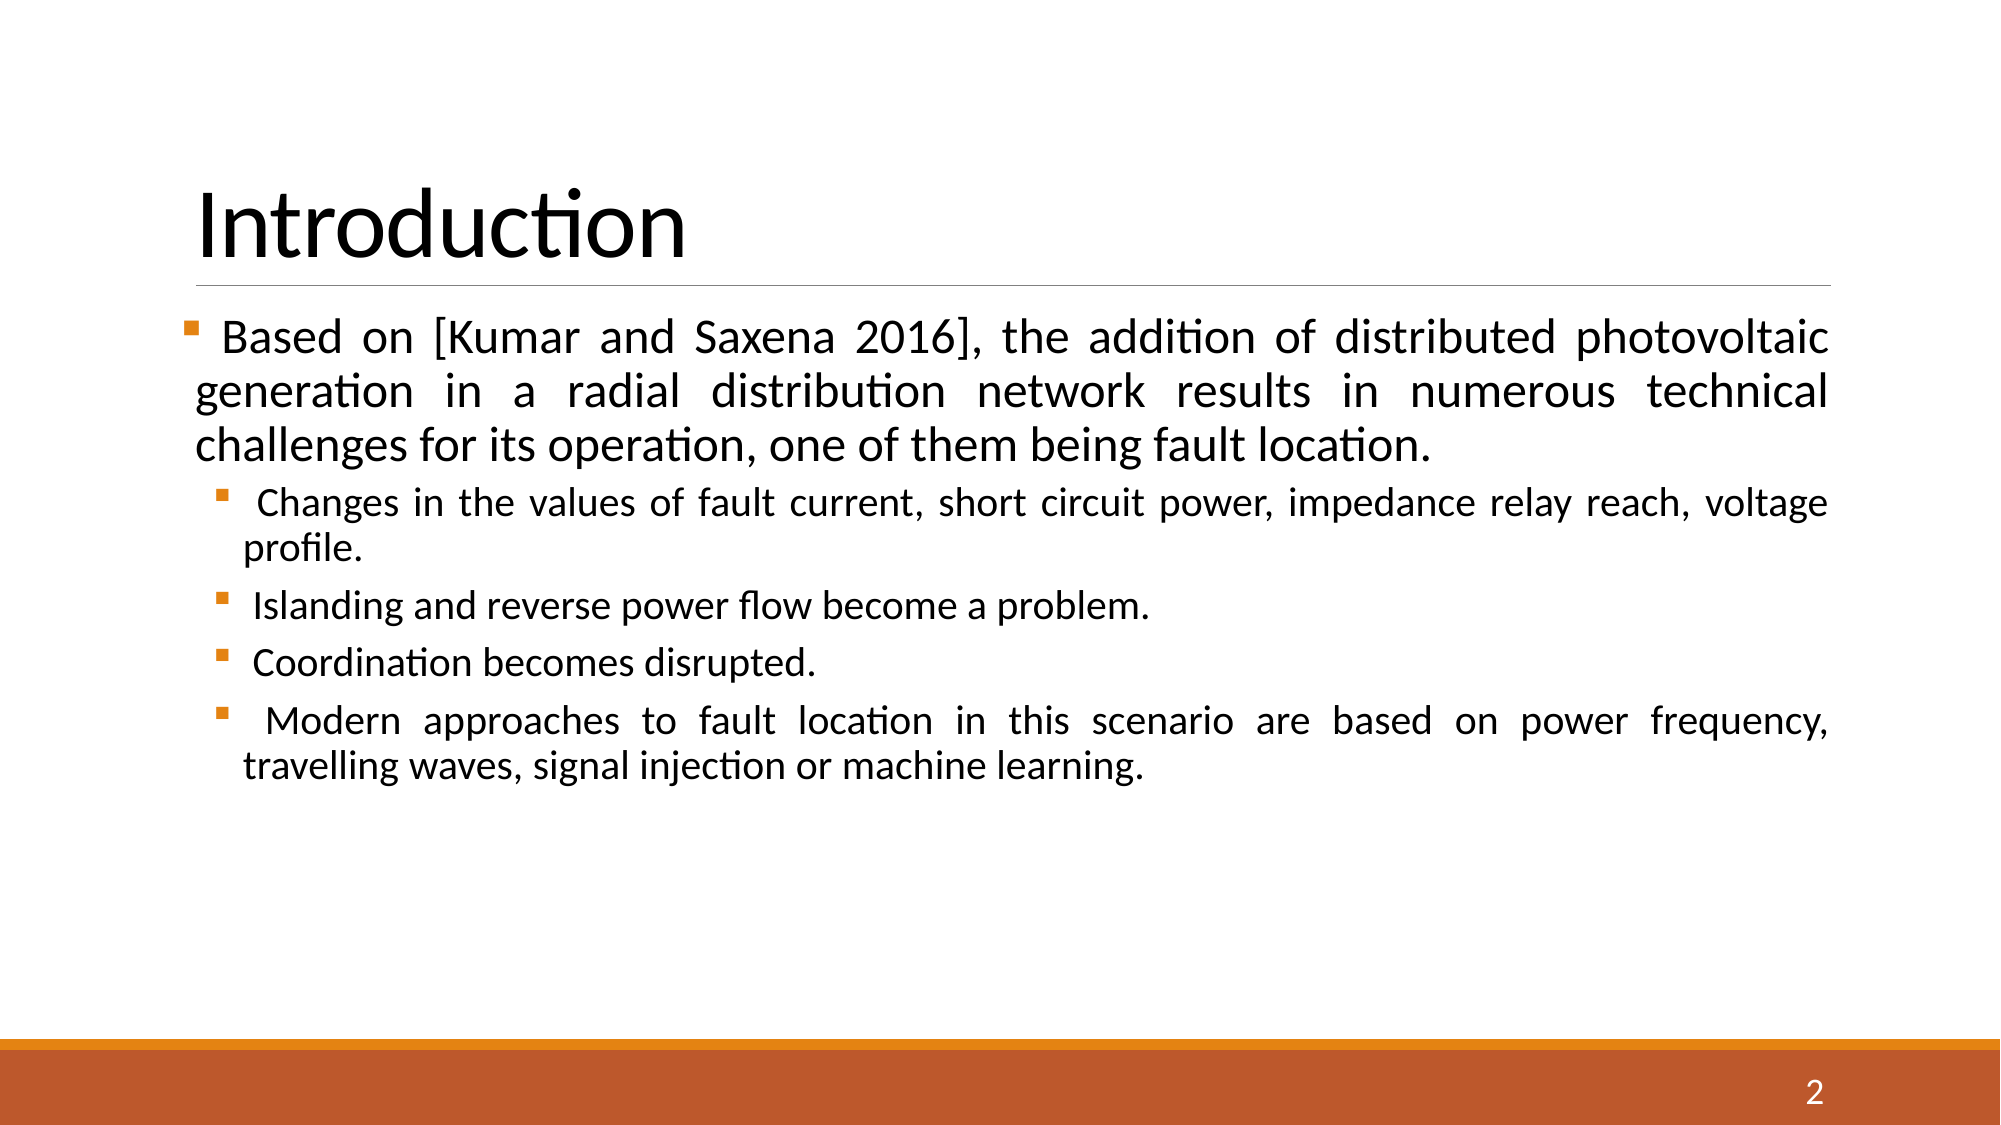

# Introduction
 Based on [Kumar and Saxena 2016], the addition of distributed photovoltaic generation in a radial distribution network results in numerous technical challenges for its operation, one of them being fault location.
 Changes in the values of fault current, short circuit power, impedance relay reach, voltage profile.
 Islanding and reverse power flow become a problem.
 Coordination becomes disrupted.
 Modern approaches to fault location in this scenario are based on power frequency, travelling waves, signal injection or machine learning.

2